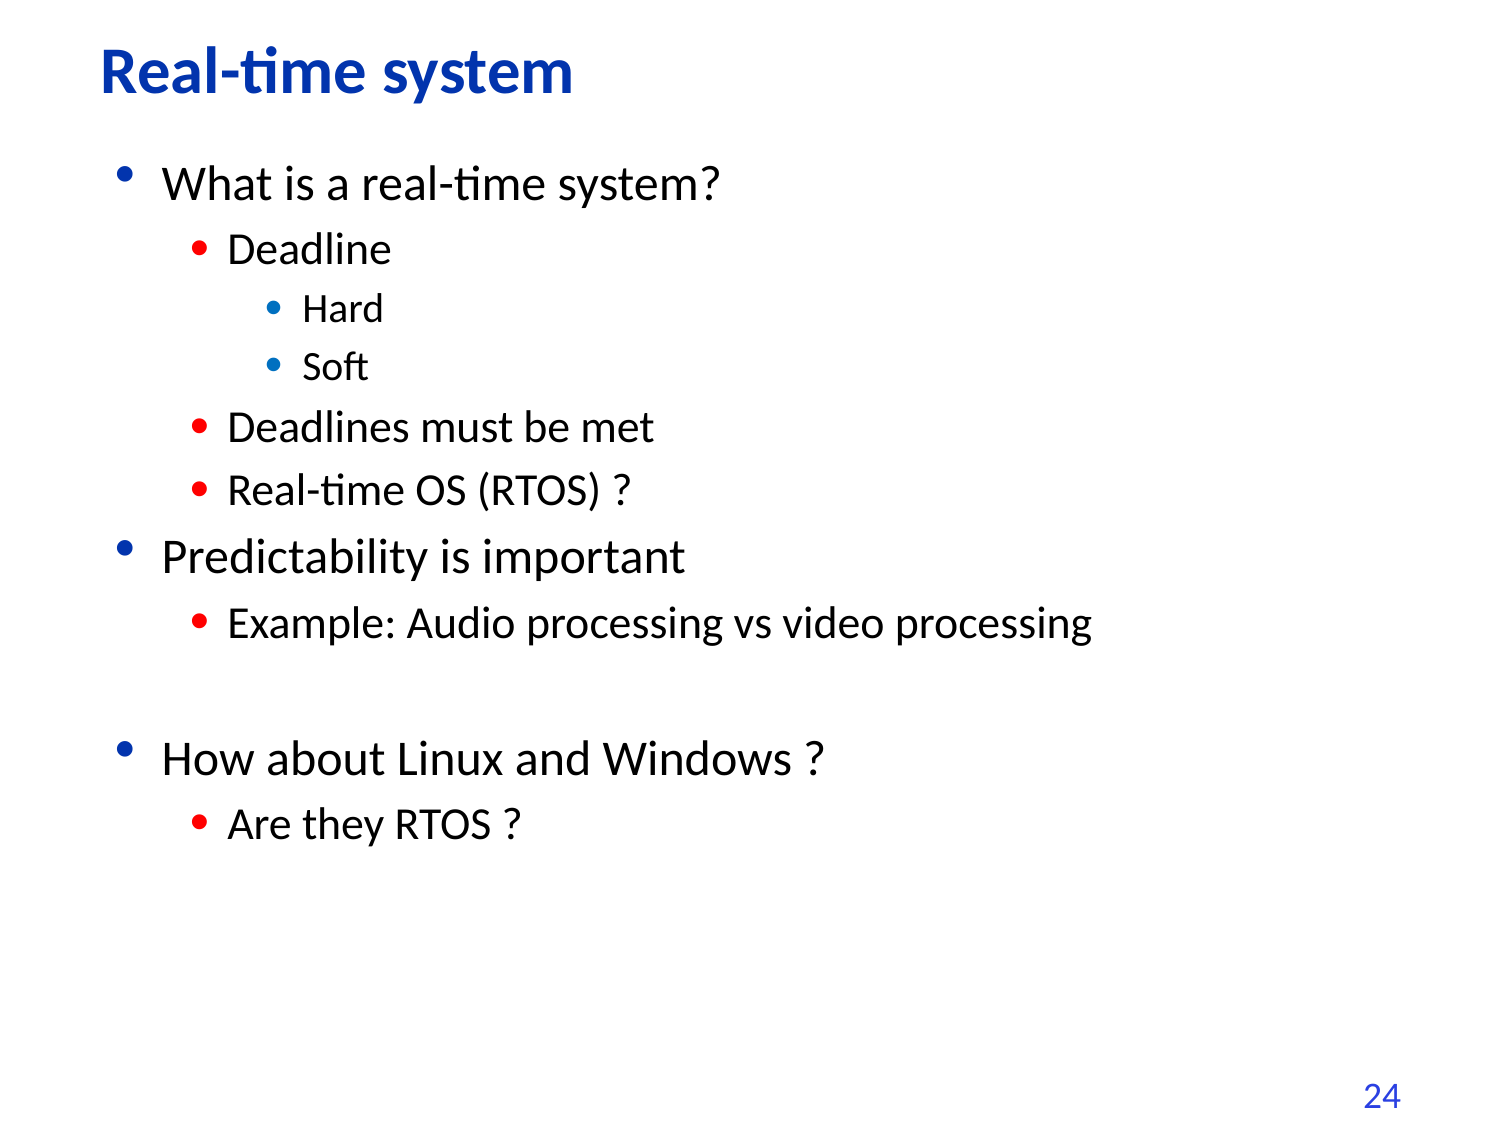

# Real-time system
What is a real-time system?
Deadline
Hard
Soft
Deadlines must be met
Real-time OS (RTOS) ?
Predictability is important
Example: Audio processing vs video processing

How about Linux and Windows ?
Are they RTOS ?